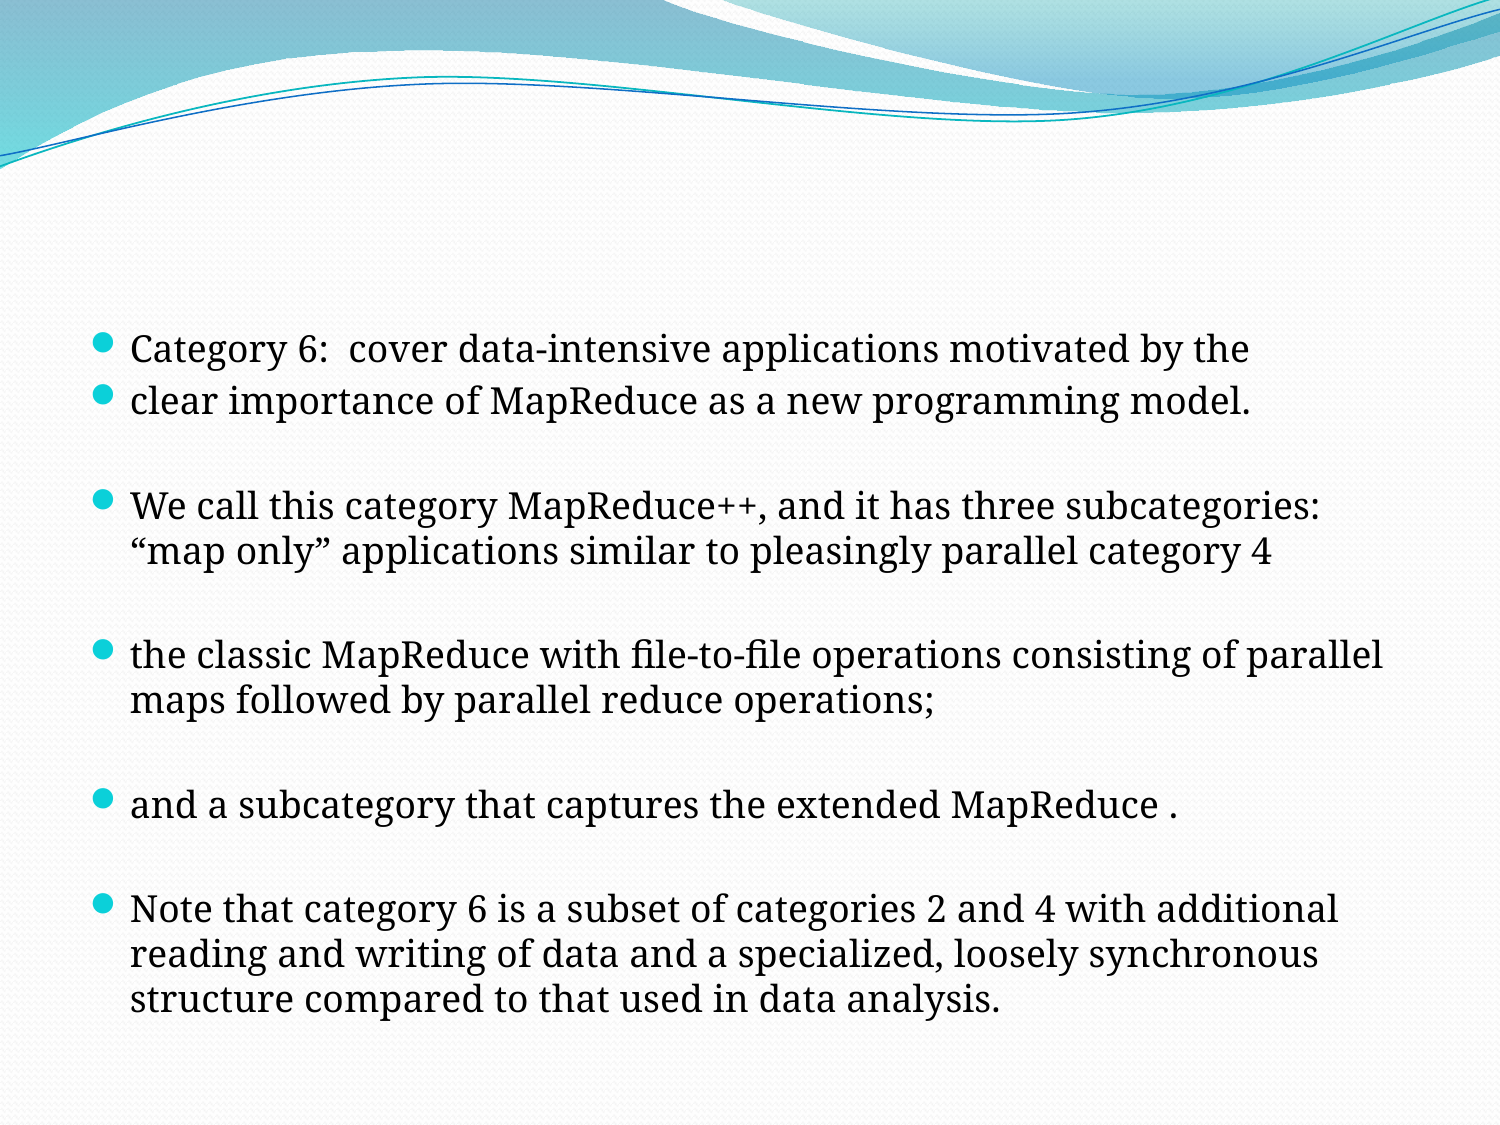

#
Category 6:  cover data-intensive applications motivated by the
clear importance of MapReduce as a new programming model.

We call this category MapReduce++, and it has three subcategories: “map only” applications similar to pleasingly parallel category 4

the classic MapReduce with file-to-file operations consisting of parallel maps followed by parallel reduce operations;

and a subcategory that captures the extended MapReduce .

Note that category 6 is a subset of categories 2 and 4 with additional reading and writing of data and a specialized, loosely synchronous structure compared to that used in data analysis.